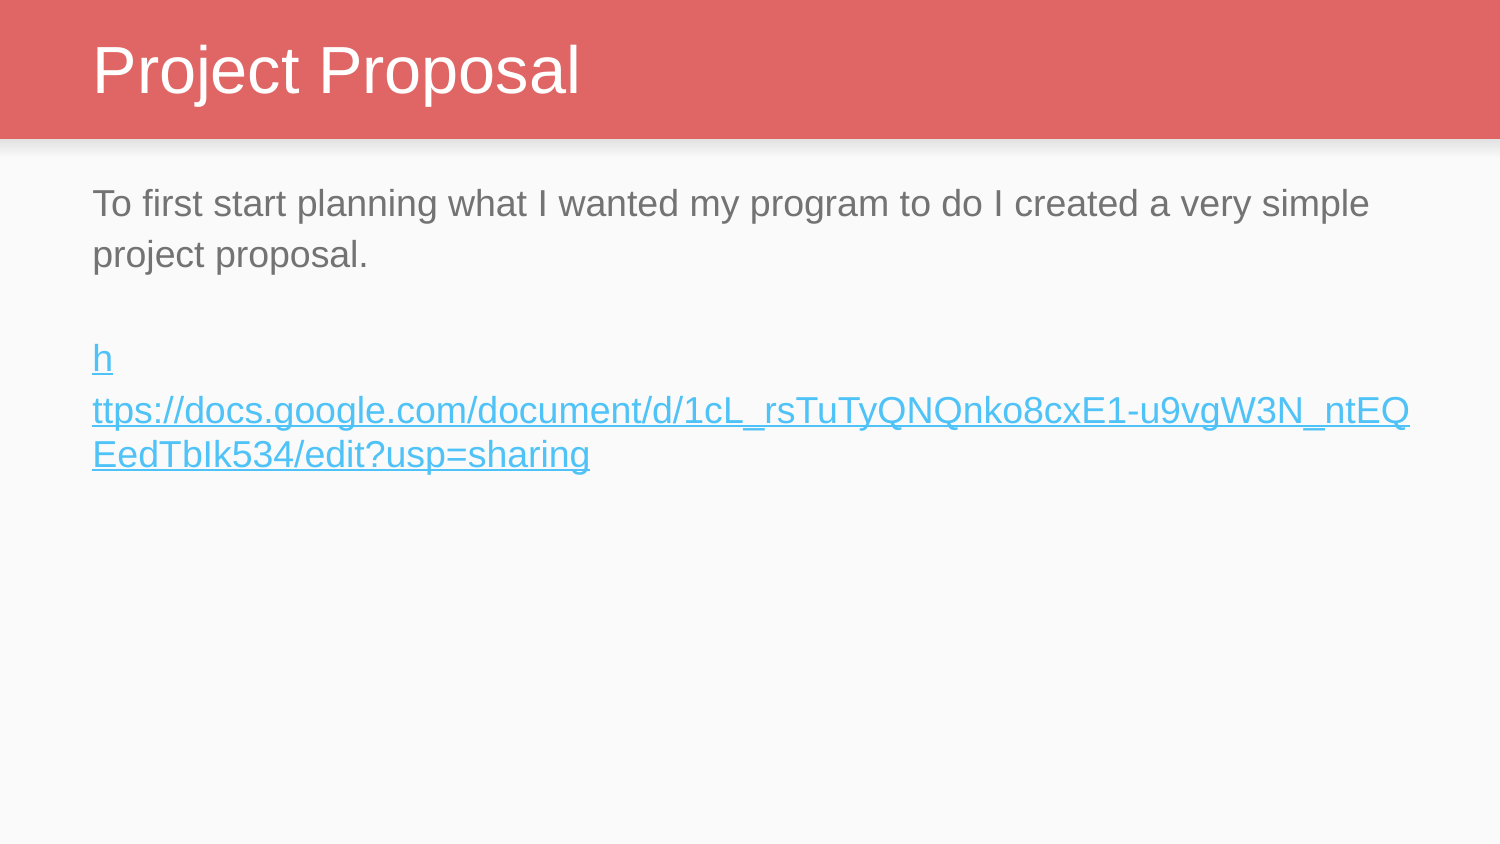

# Project Proposal
To first start planning what I wanted my program to do I created a very simple project proposal.

https://docs.google.com/document/d/1cL_rsTuTyQNQnko8cxE1-u9vgW3N_ntEQEedTbIk534/edit?usp=sharing